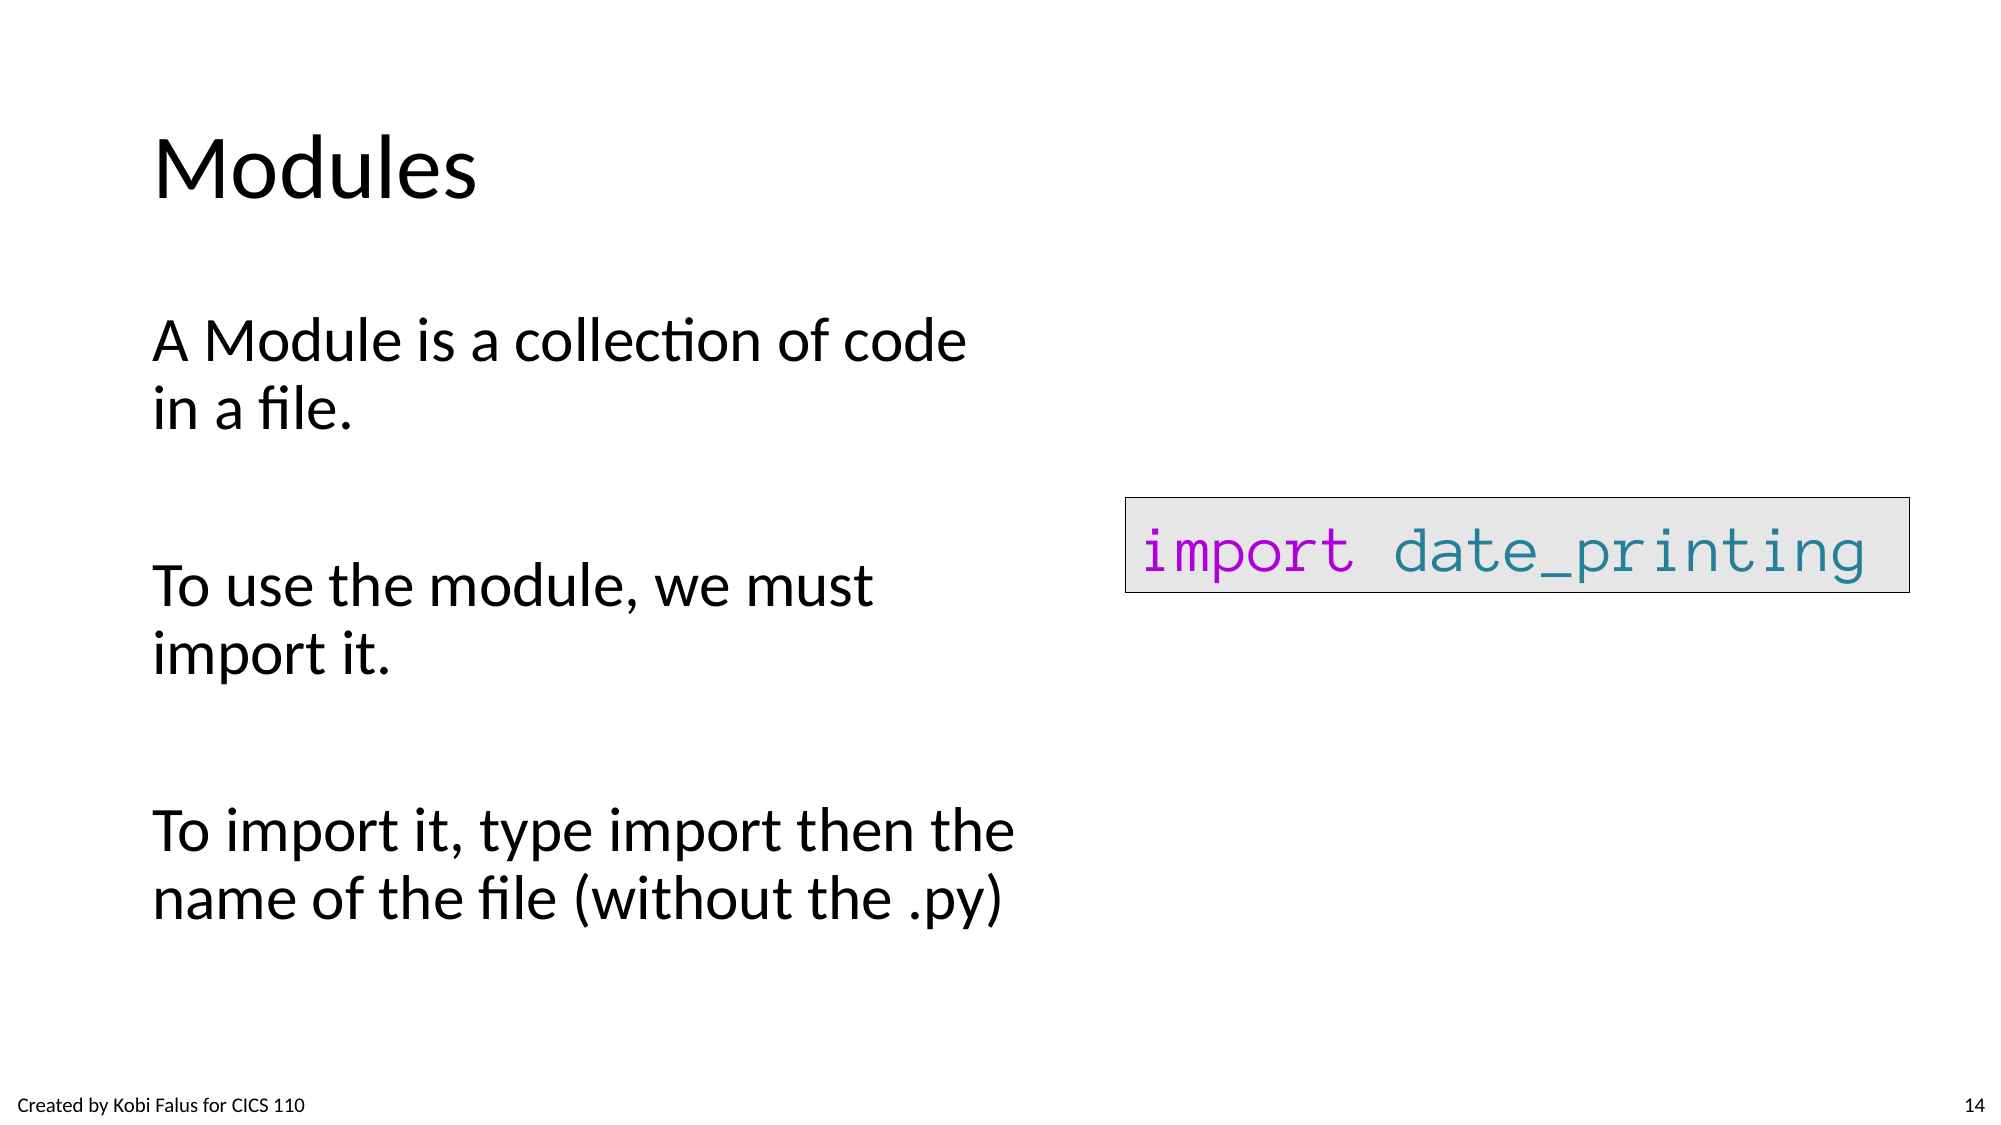

# Modules
A Module is a collection of code in a file.

To use the module, we must import it.

To import it, type import then the name of the file (without the .py)
import date_printing